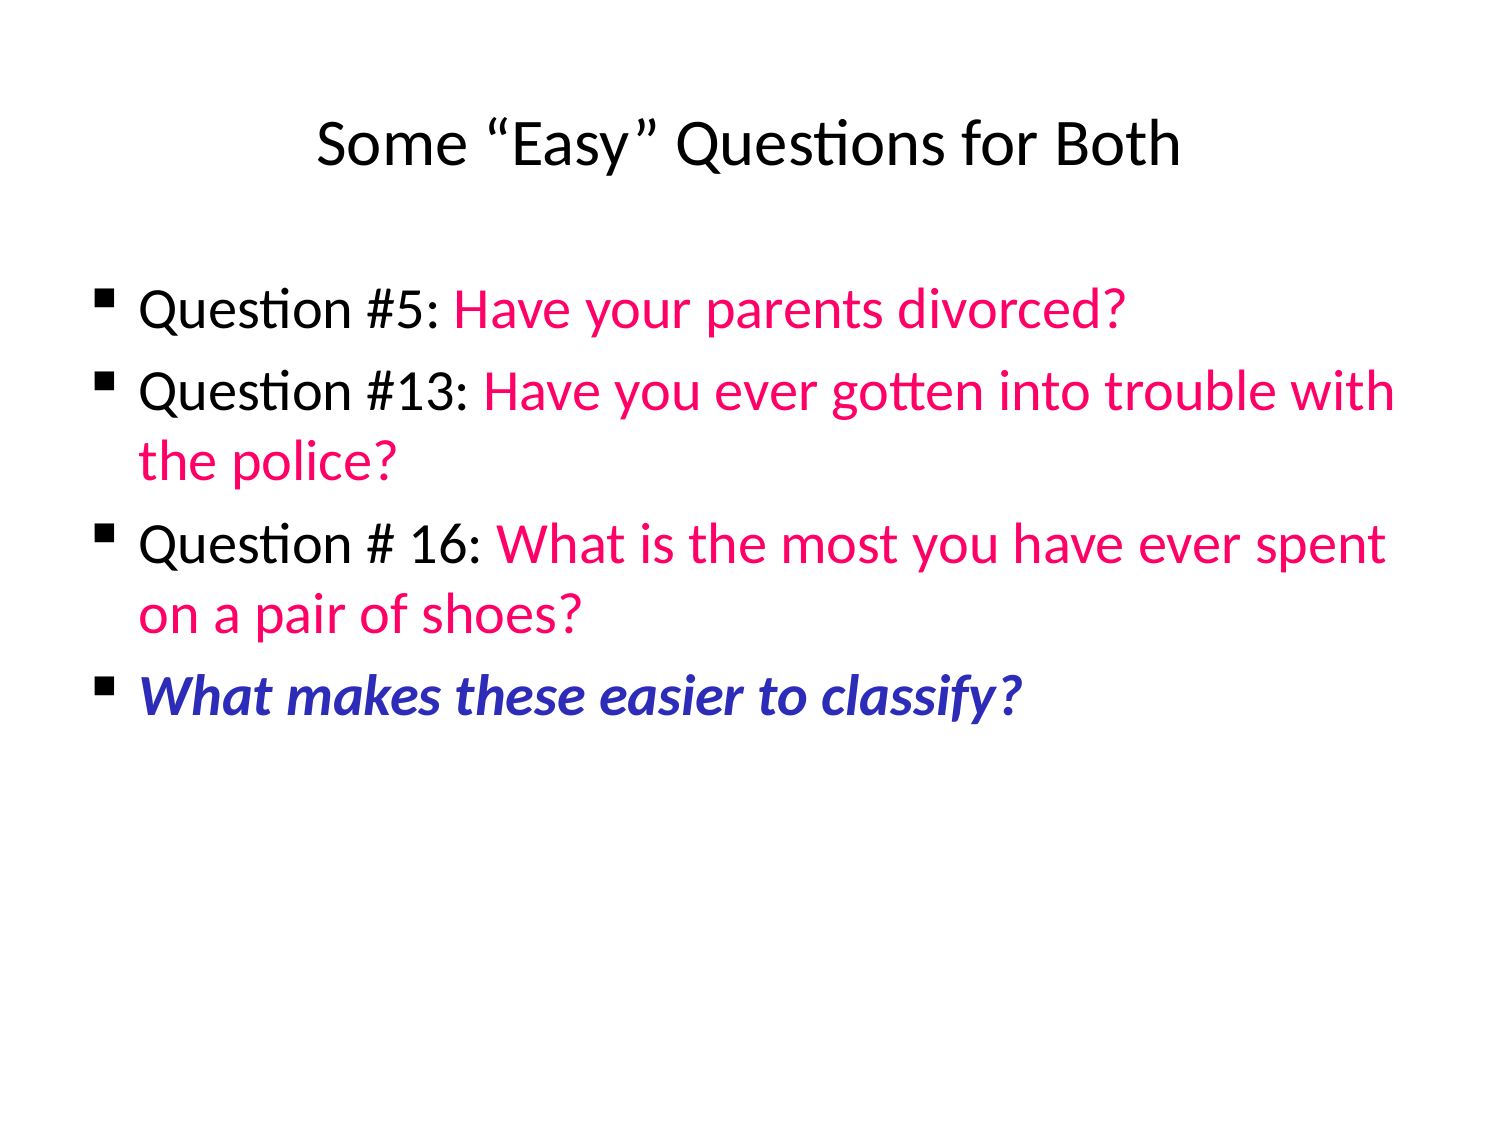

# Some “Easy” Questions for Both
Question #5: Have your parents divorced?
Question #13: Have you ever gotten into trouble with the police?
Question # 16: What is the most you have ever spent on a pair of shoes?
What makes these easier to classify?
40